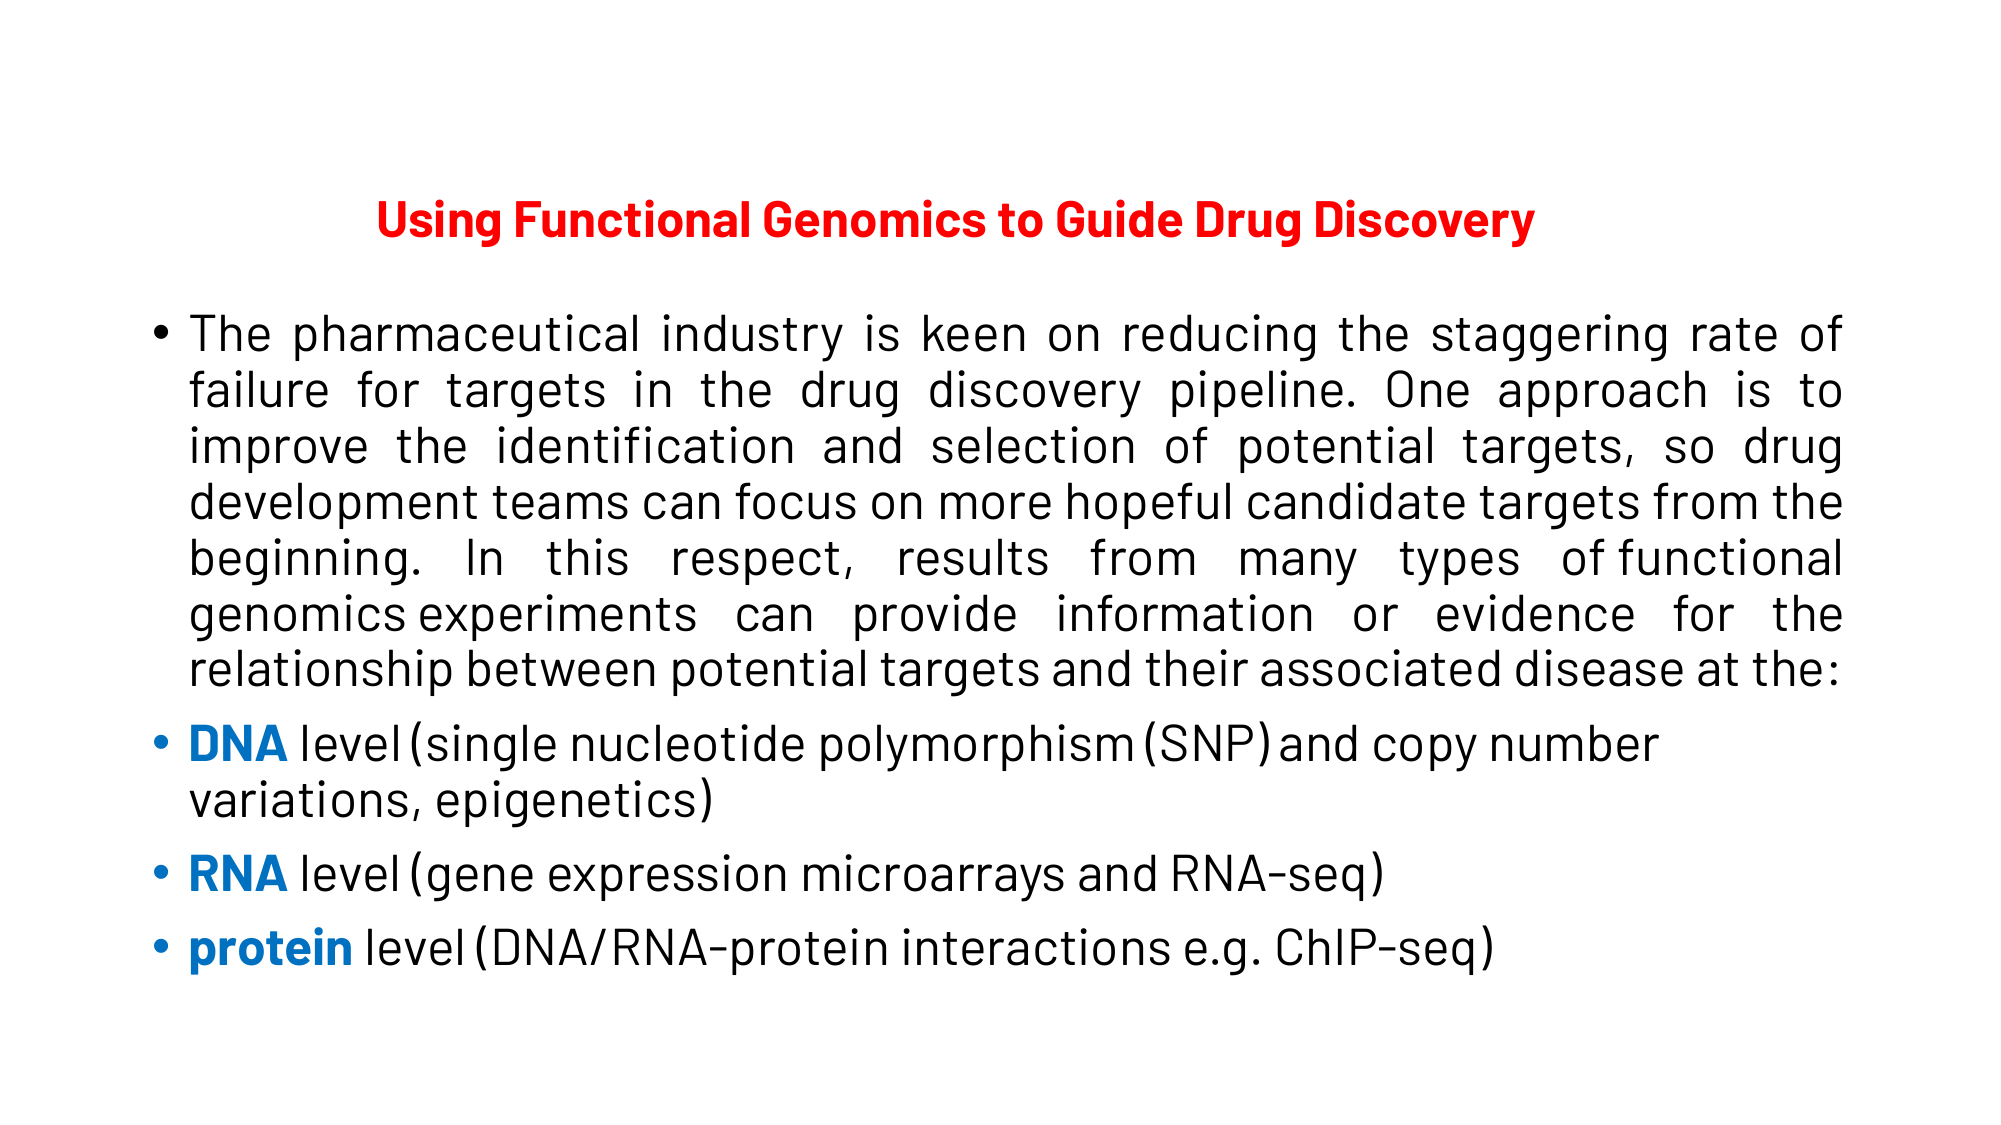

# Using Functional Genomics to Guide Drug Discovery
The pharmaceutical industry is keen on reducing the staggering rate of failure for targets in the drug discovery pipeline. One approach is to improve the identification and selection of potential targets, so drug development teams can focus on more hopeful candidate targets from the beginning. In this respect, results from many types of functional genomics experiments can provide information or evidence for the relationship between potential targets and their associated disease at the:
DNA level (single nucleotide polymorphism (SNP) and copy number variations, epigenetics)
RNA level (gene expression microarrays and RNA-seq)
protein level (DNA/RNA-protein interactions e.g. ChIP-seq)